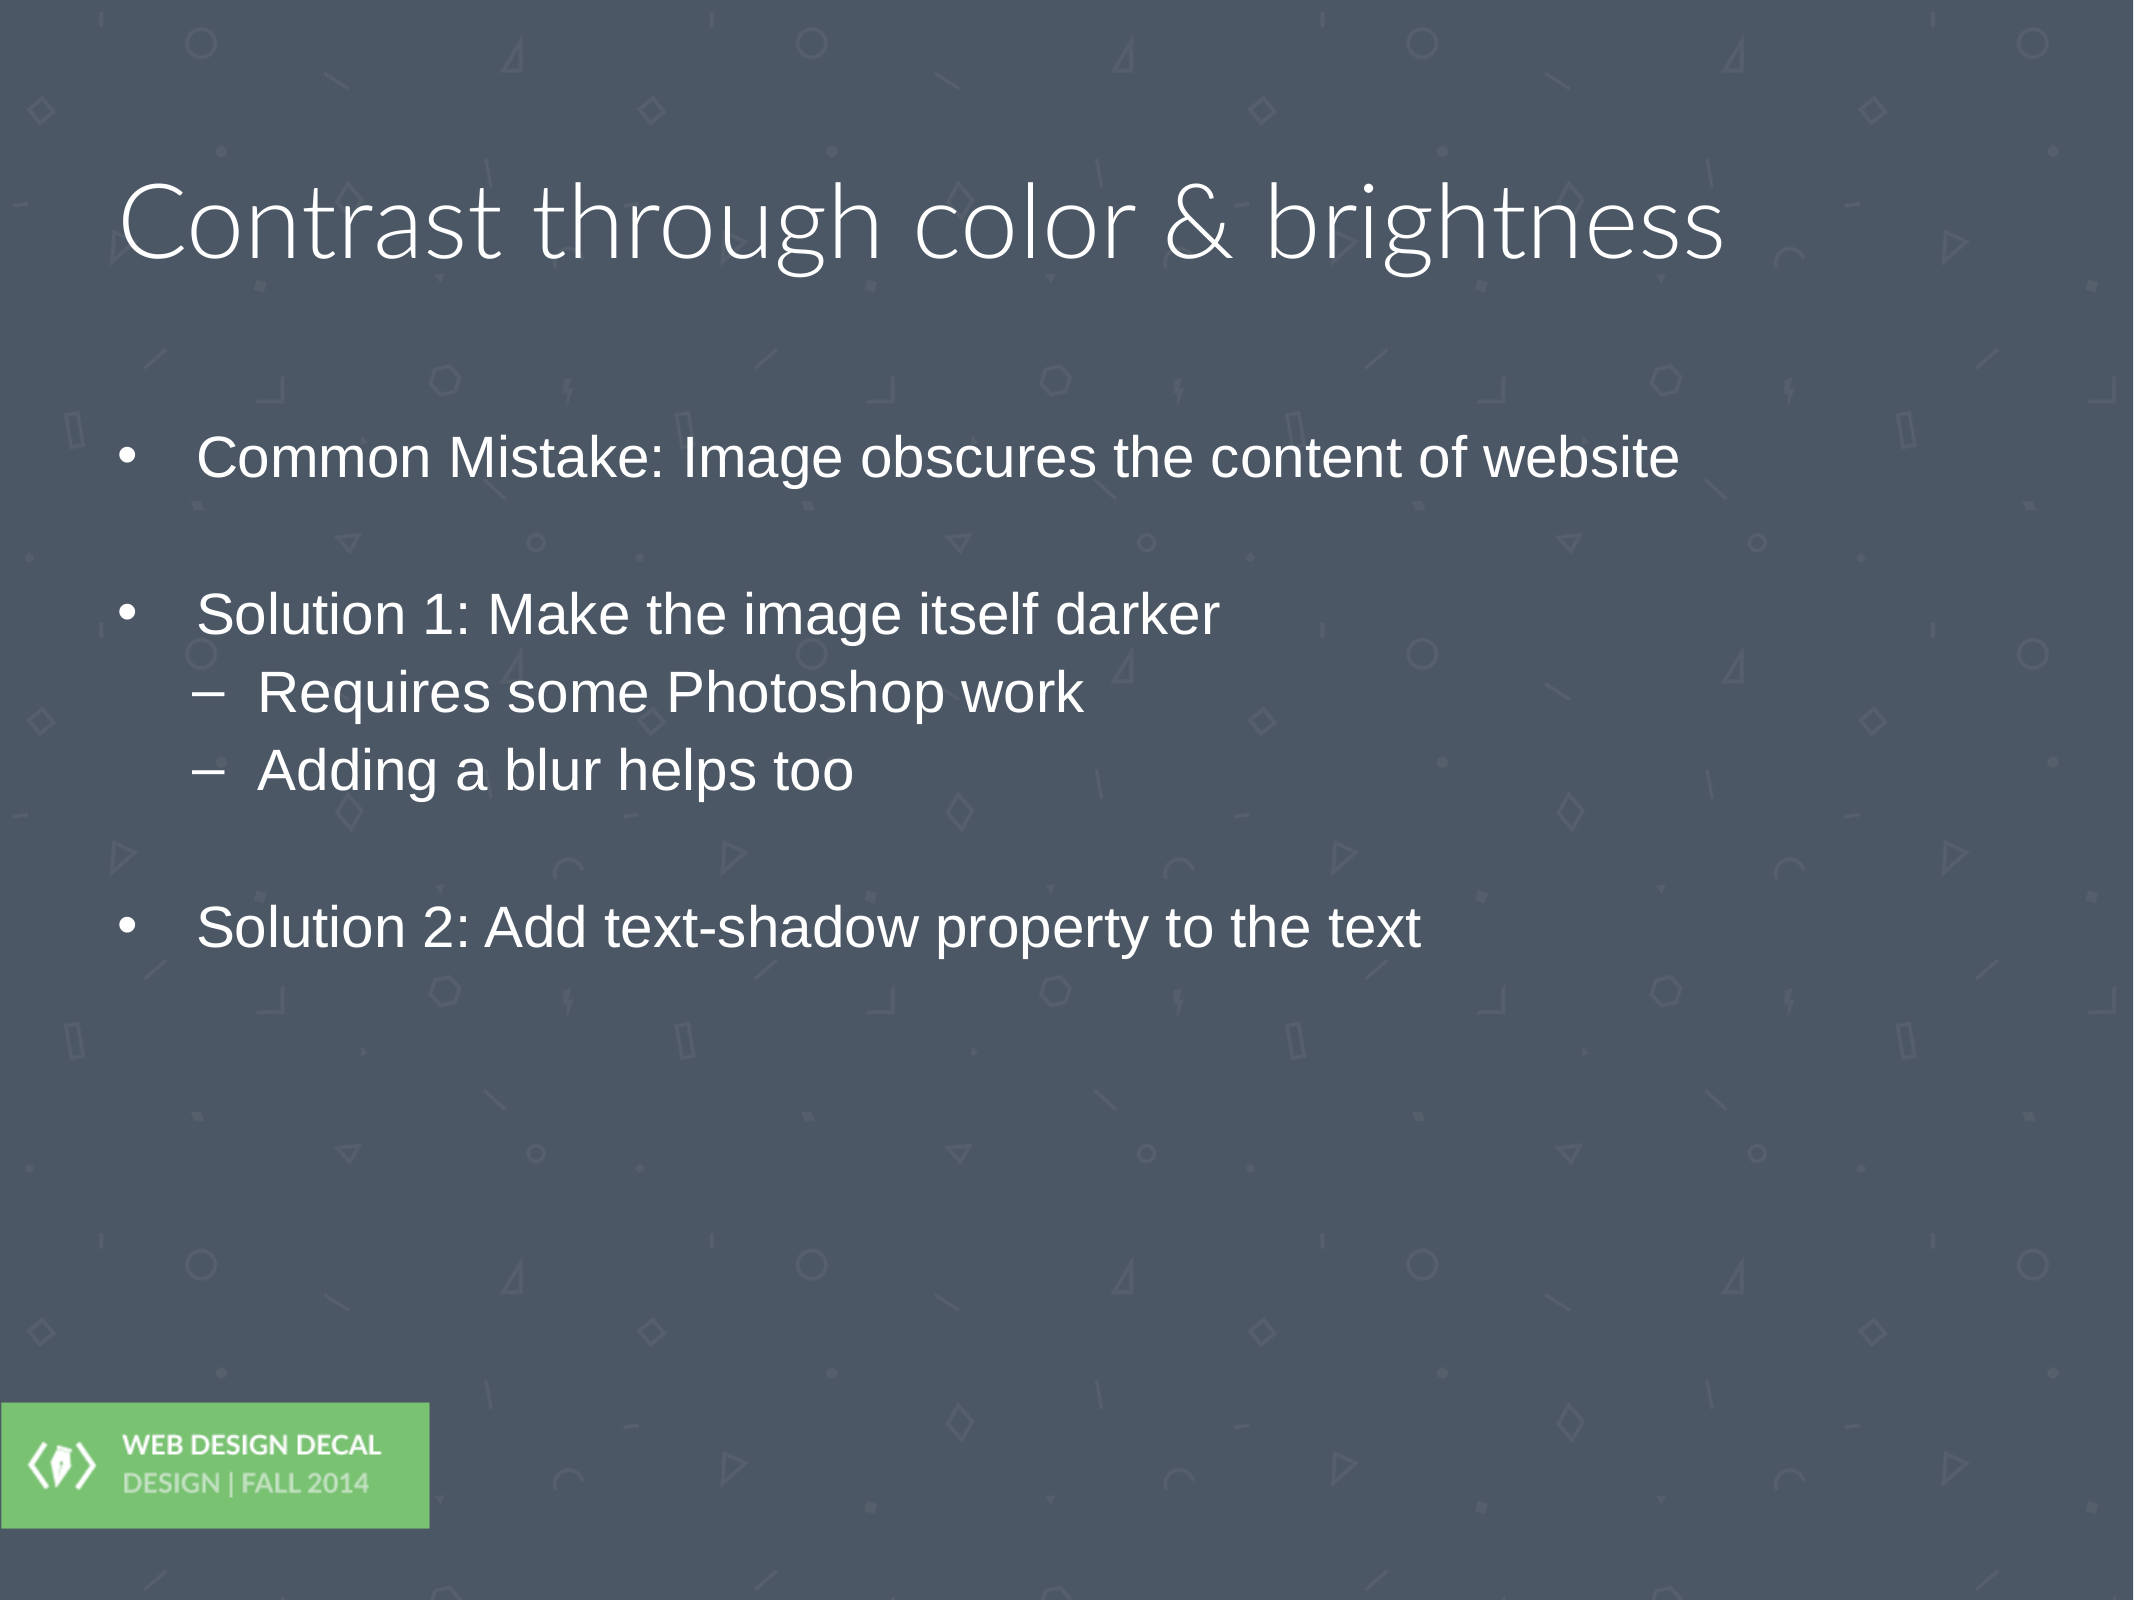

# Contrast through color & brightness
Common Mistake: Image obscures the content of website

Solution 1: Make the image itself darker
Requires some Photoshop work
Adding a blur helps too

Solution 2: Add text-shadow property to the text